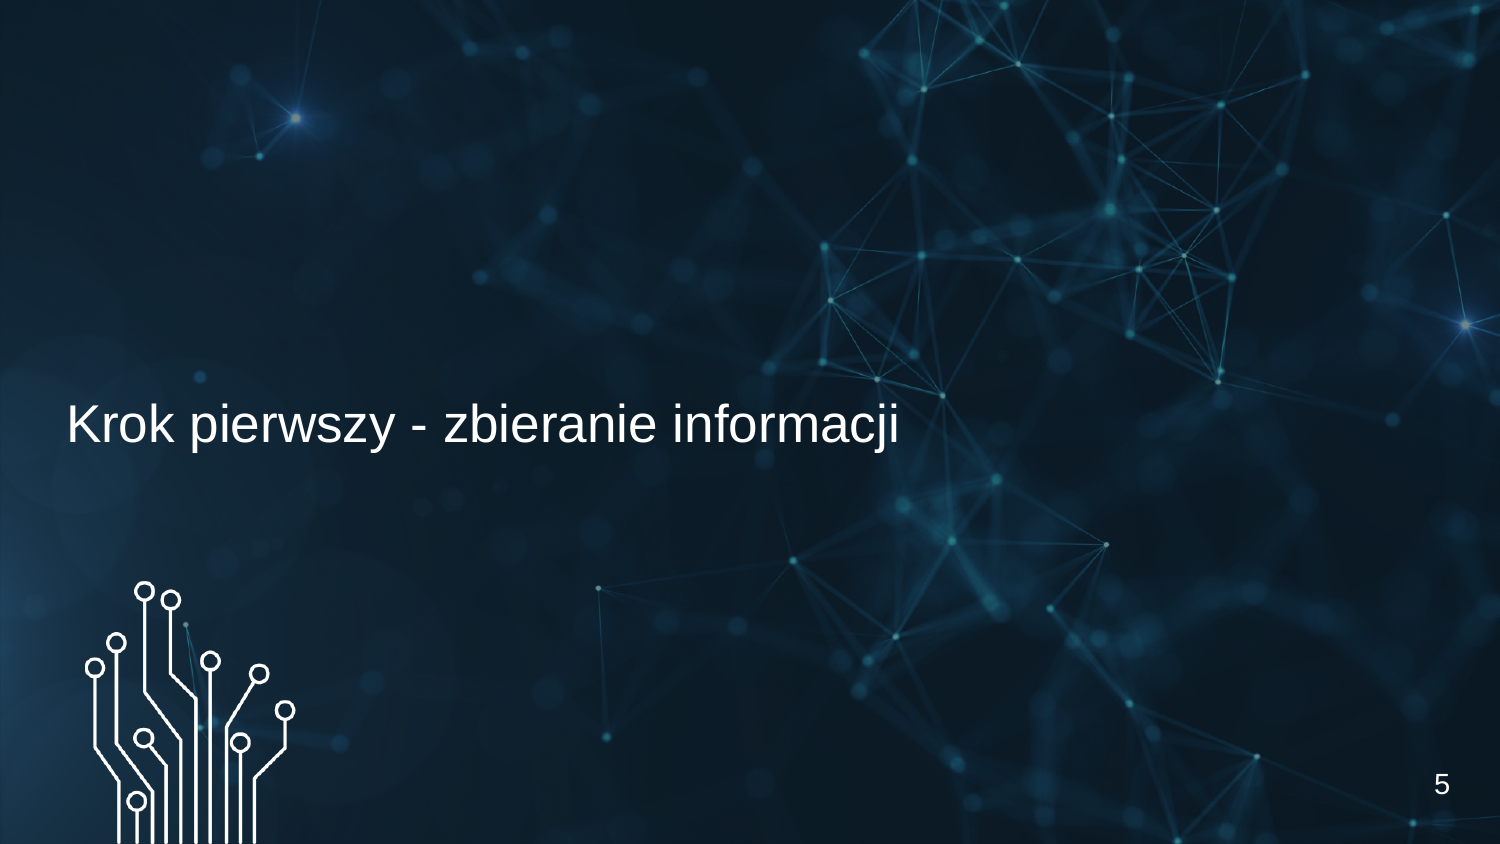

# Krok pierwszy - zbieranie informacji
5